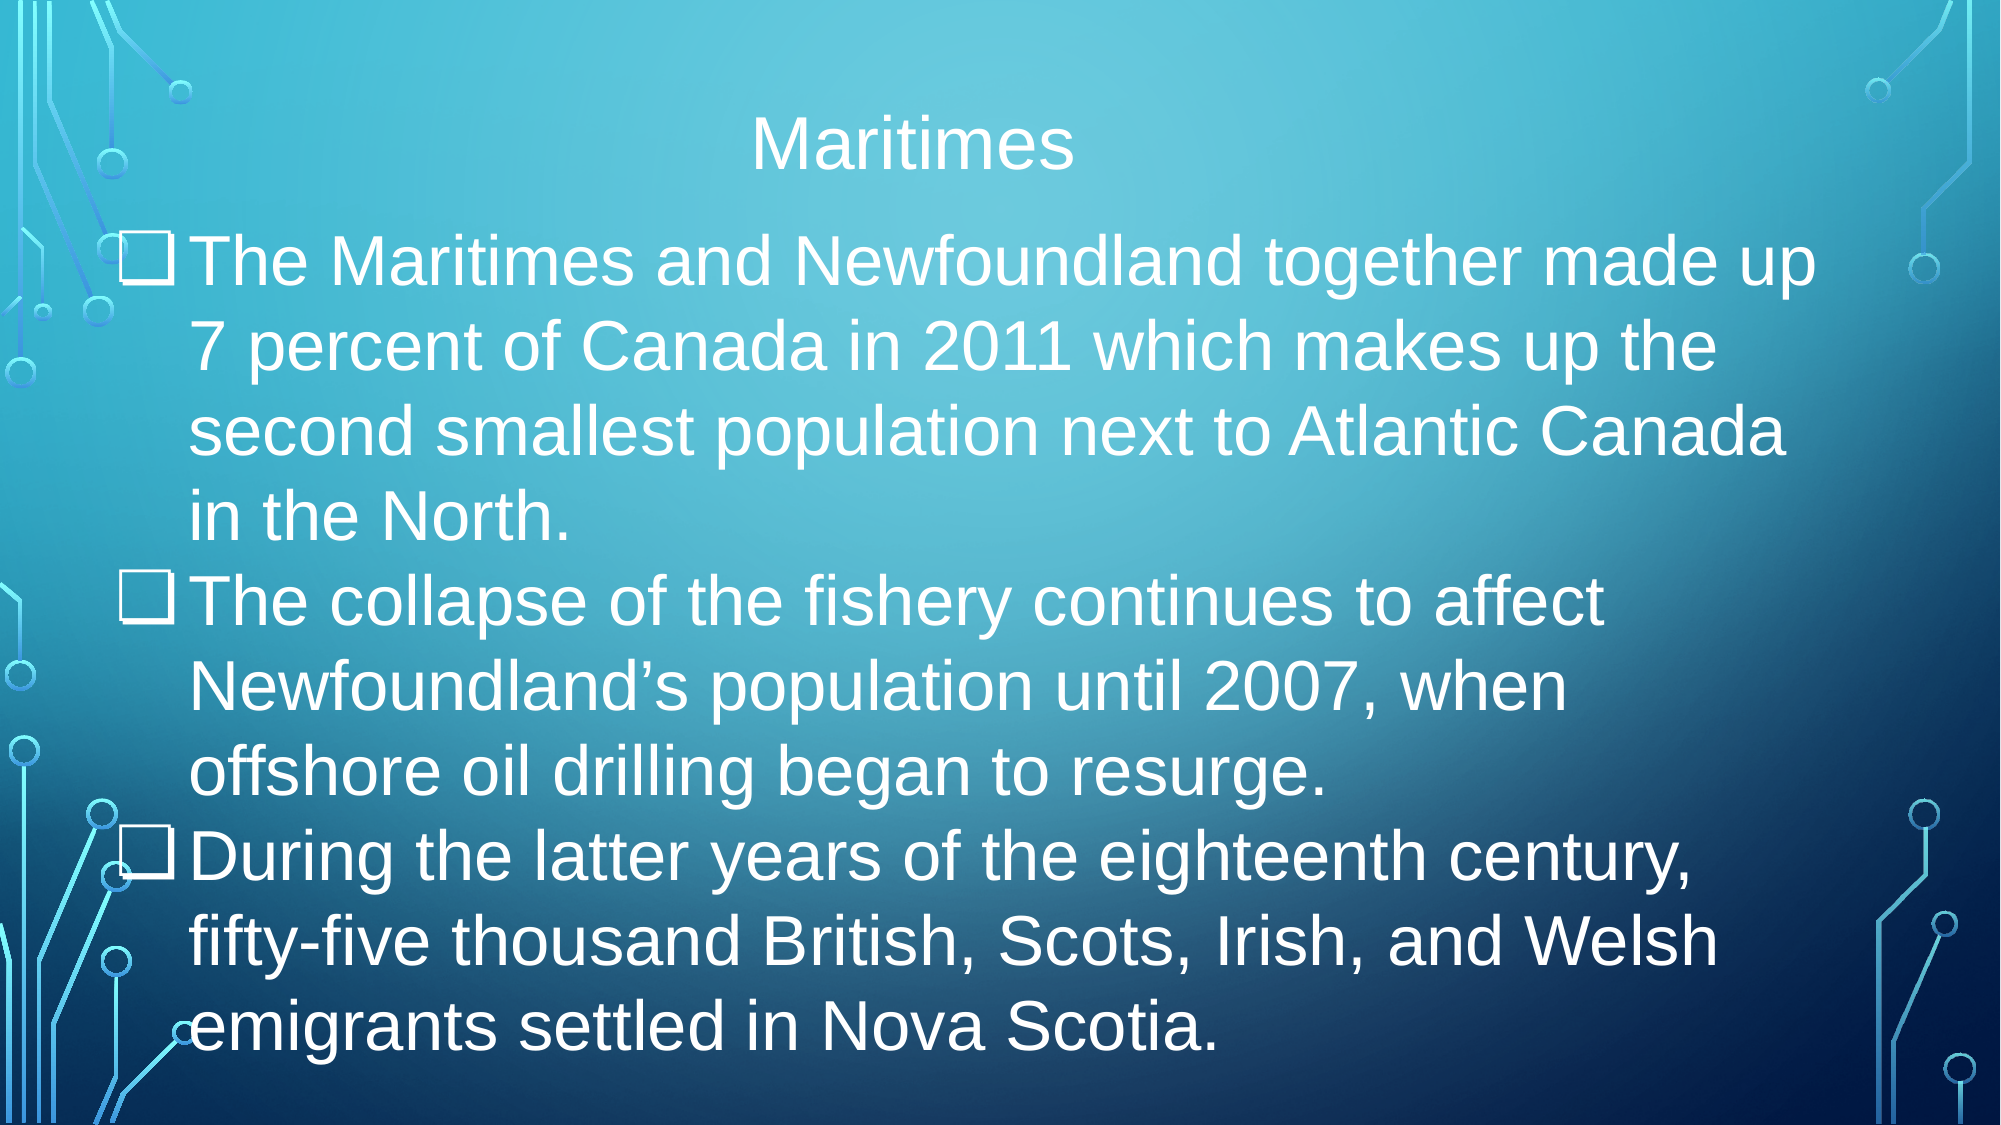

Maritimes
The Maritimes and Newfoundland together made up 7 percent of Canada in 2011 which makes up the second smallest population next to Atlantic Canada in the North.
The collapse of the fishery continues to affect Newfoundland’s population until 2007, when offshore oil drilling began to resurge.
During the latter years of the eighteenth century, fifty-five thousand British, Scots, Irish, and Welsh emigrants settled in Nova Scotia.